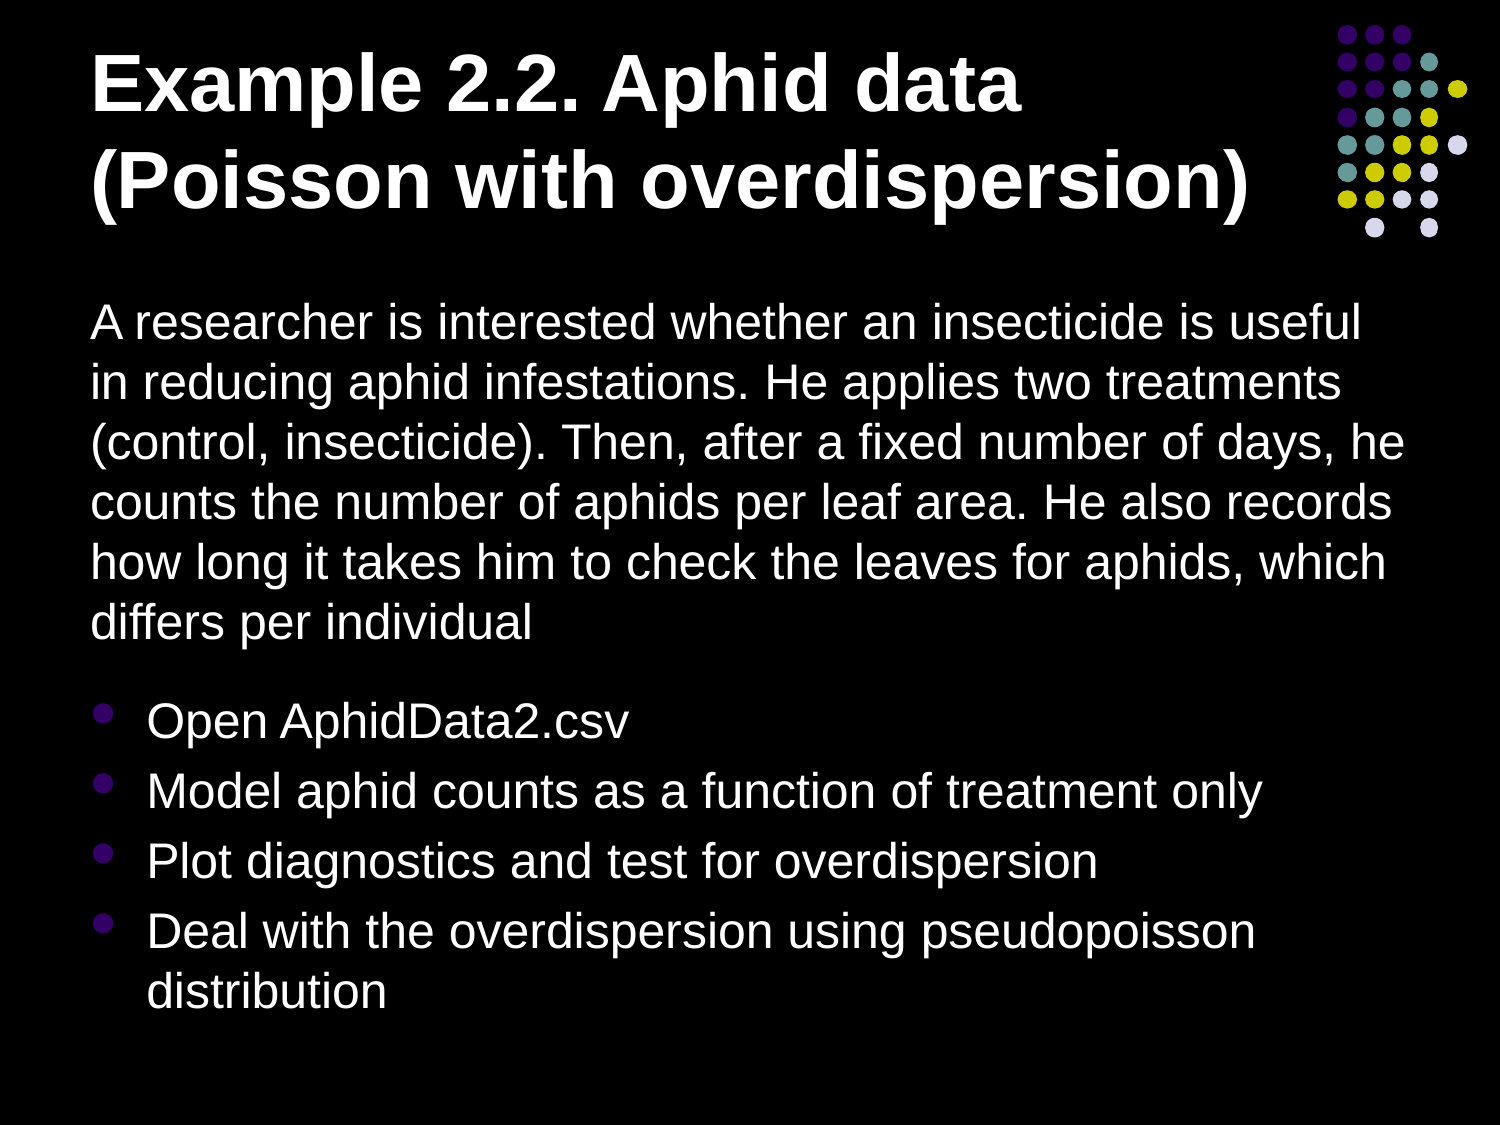

# Example 2.2. Aphid data (Poisson with overdispersion)
A researcher is interested whether an insecticide is useful in reducing aphid infestations. He applies two treatments (control, insecticide). Then, after a fixed number of days, he counts the number of aphids per leaf area. He also records how long it takes him to check the leaves for aphids, which differs per individual

Open AphidData2.csv
Model aphid counts as a function of treatment only
Plot diagnostics and test for overdispersion
Deal with the overdispersion using pseudopoisson distribution